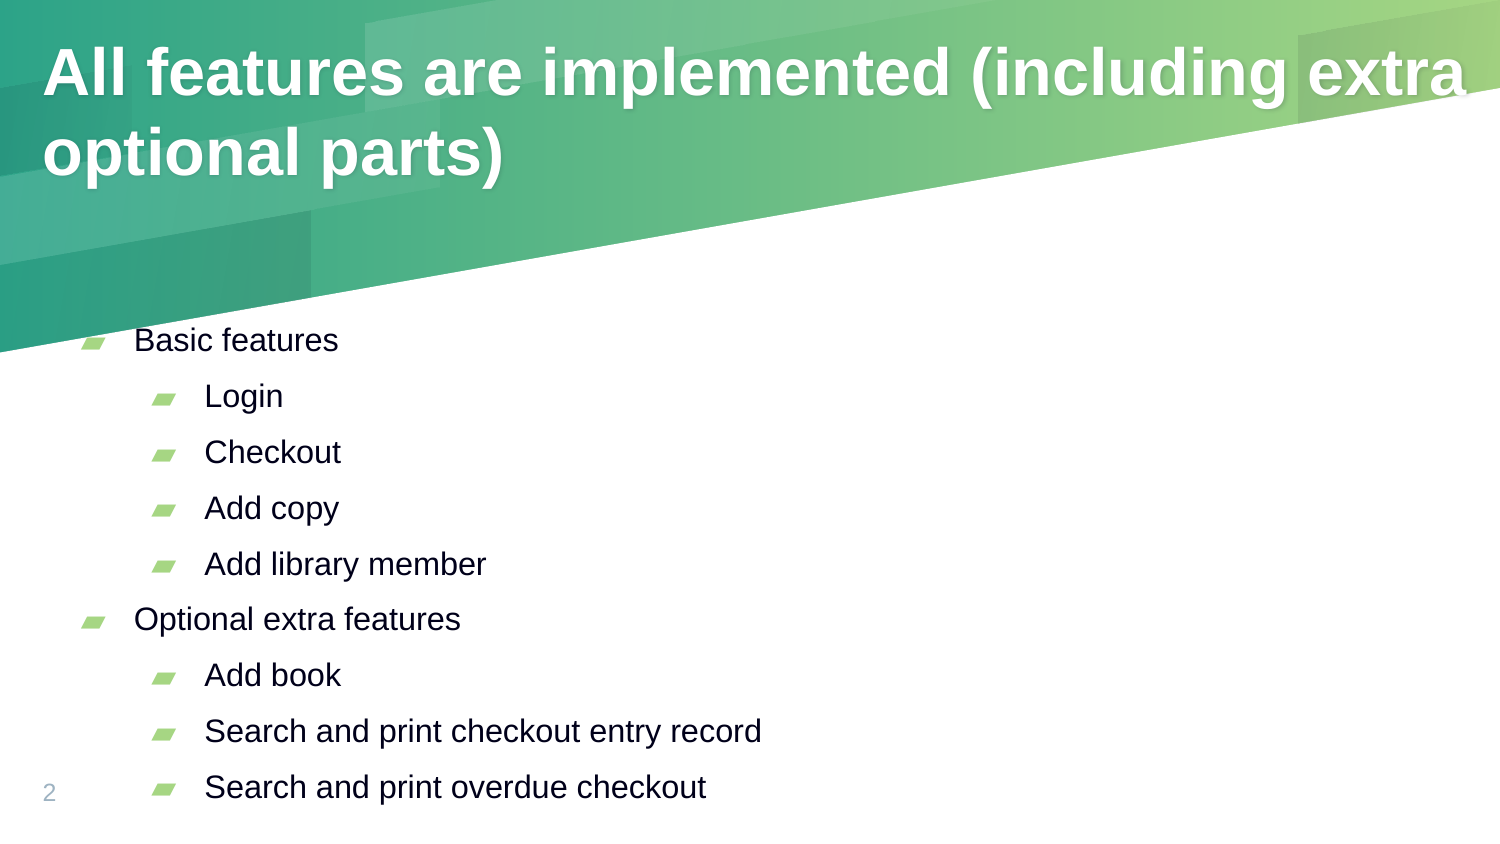

# All features are implemented (including extra optional parts)
Basic features
Login
Checkout
Add copy
Add library member
Optional extra features
Add book
Search and print checkout entry record
Search and print overdue checkout
2